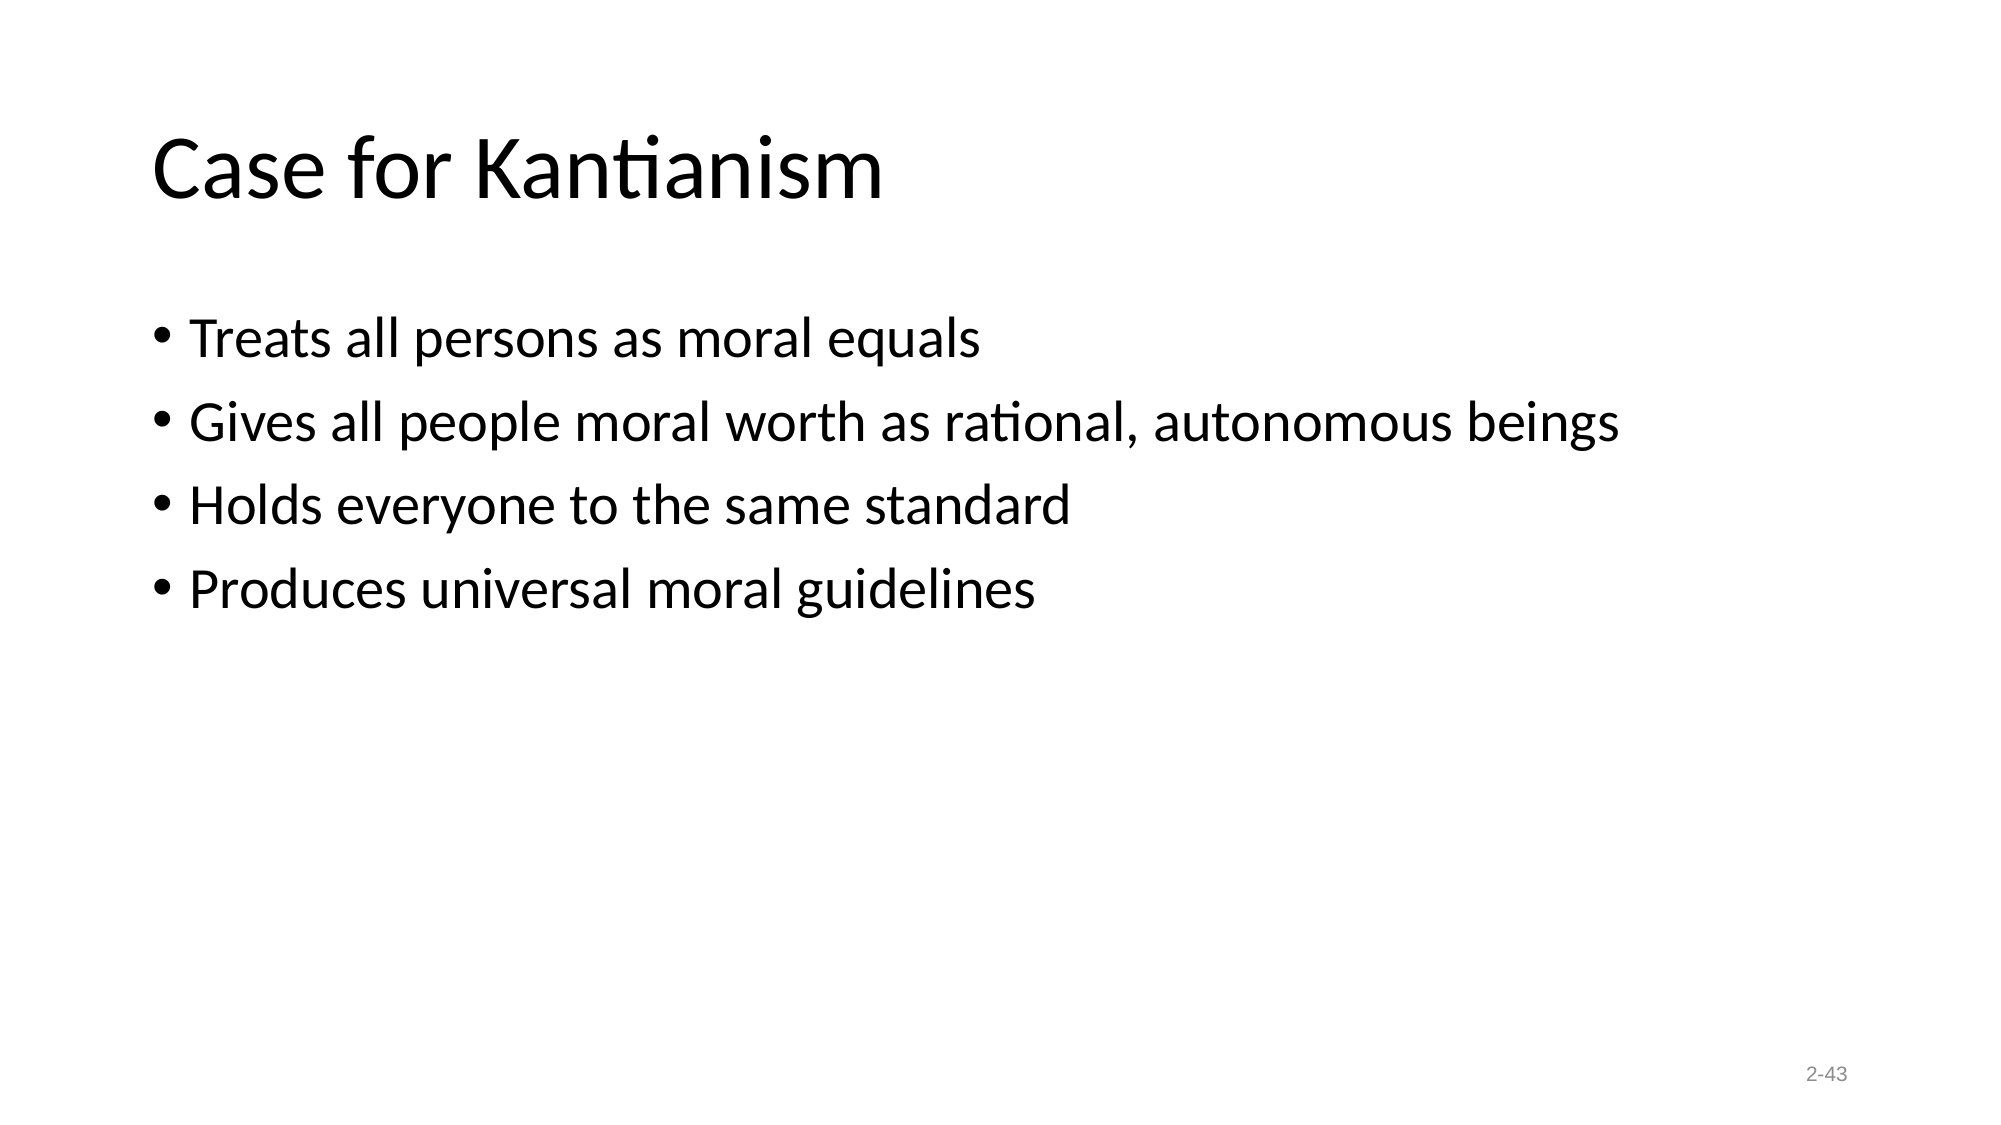

# Case for Kantianism
Treats all persons as moral equals
Gives all people moral worth as rational, autonomous beings
Holds everyone to the same standard
Produces universal moral guidelines
2-43